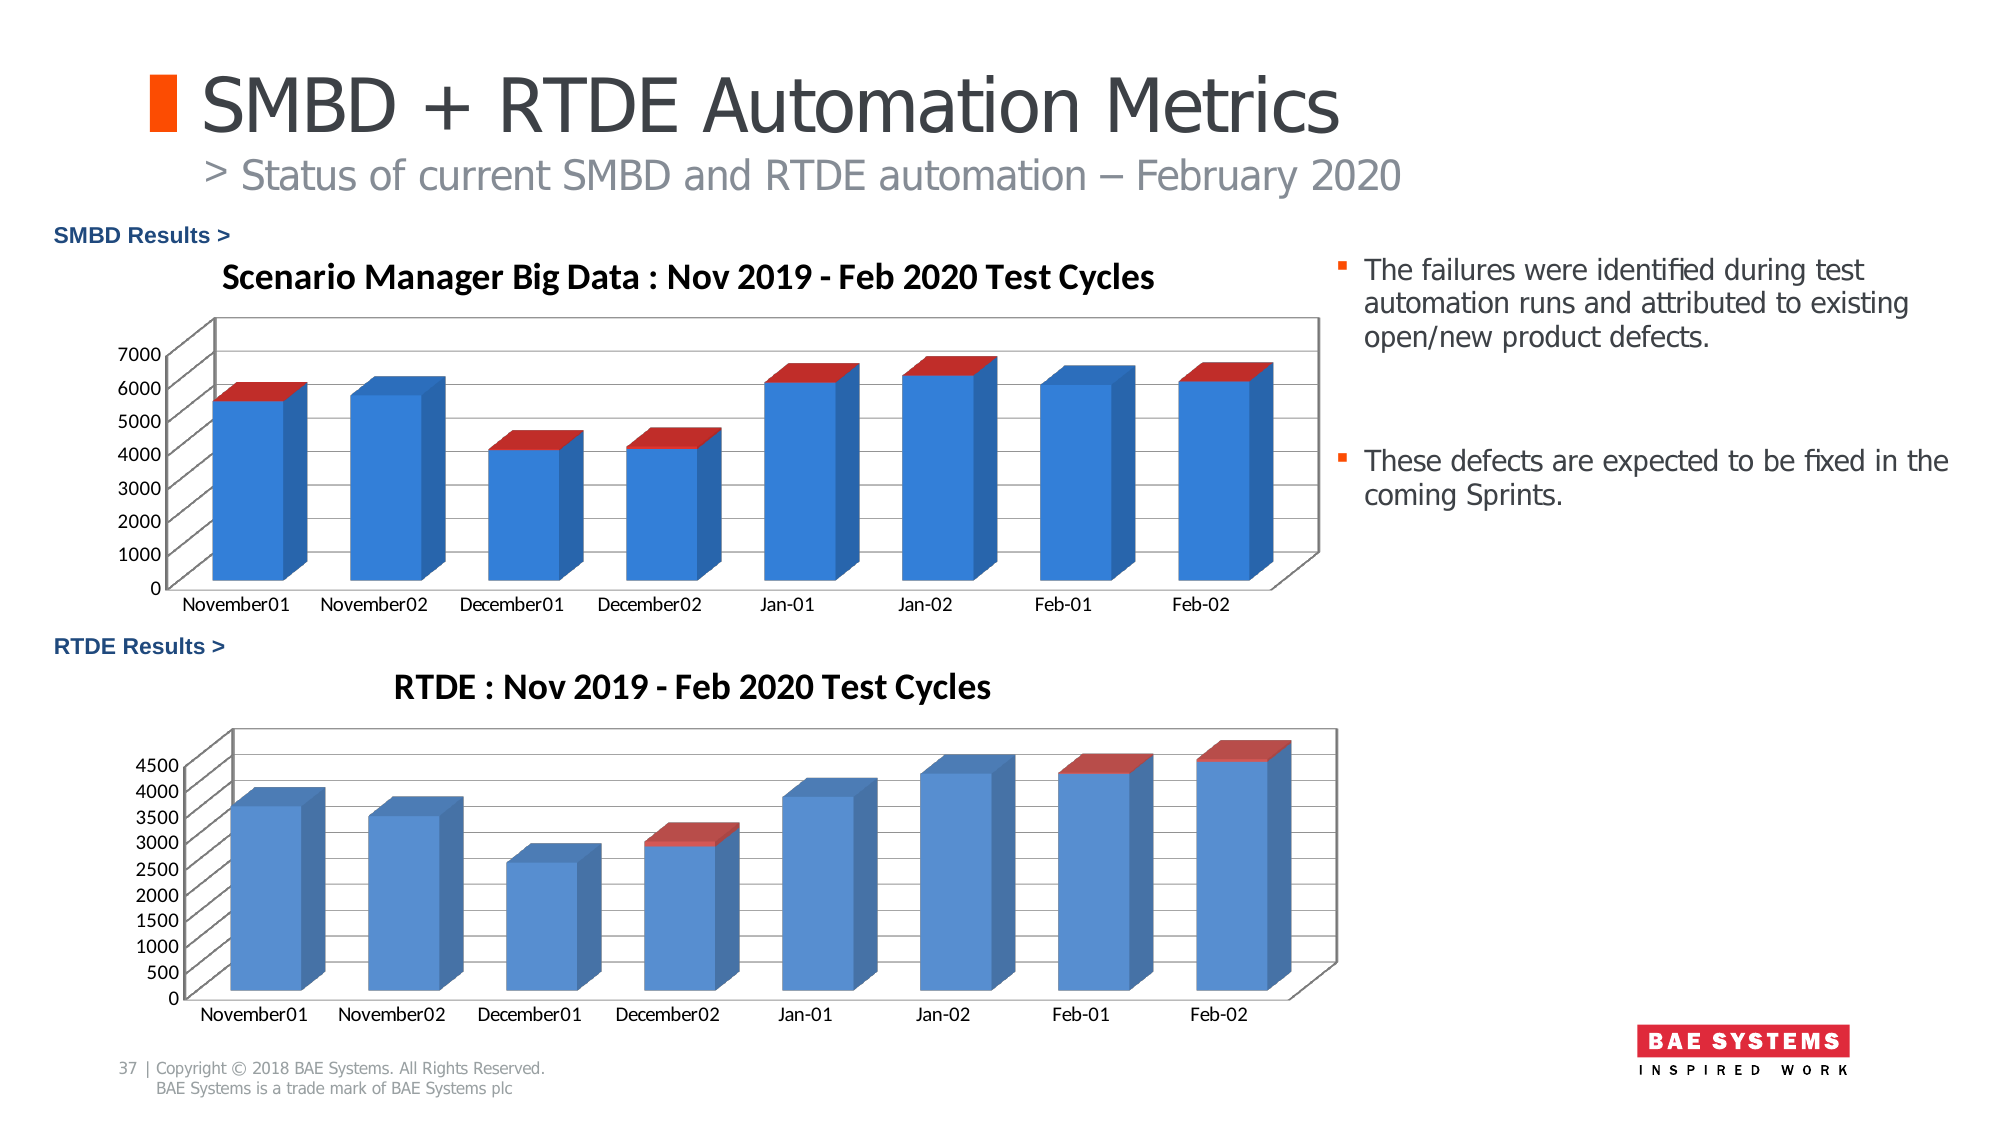

# SMBD + RTDE Automation Metrics
Status of current SMBD and RTDE automation – February 2020
SMBD Results >

[unsupported chart]

The failures were identified during test automation runs and attributed to existing open/new product defects.

These defects are expected to be fixed in the coming Sprints.

RTDE Results >

[unsupported chart]